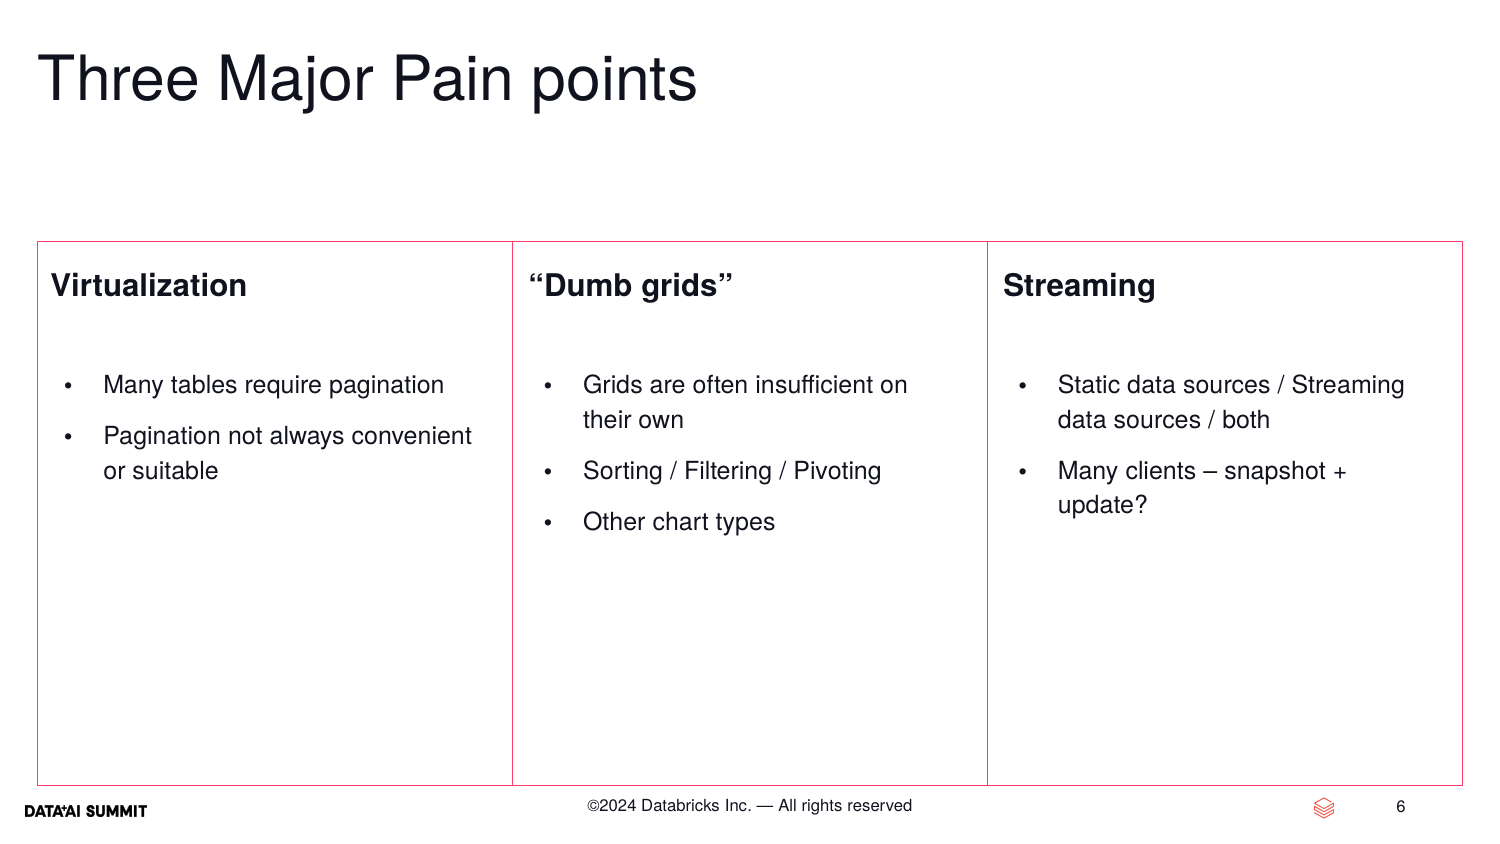

# Three Major Pain points
Virtualization
“Dumb grids”
Streaming
Many tables require pagination
Pagination not always convenient or suitable
Grids are often insufficient on their own
Sorting / Filtering / Pivoting
Other chart types
Static data sources / Streaming data sources / both
Many clients – snapshot + update?
6
6